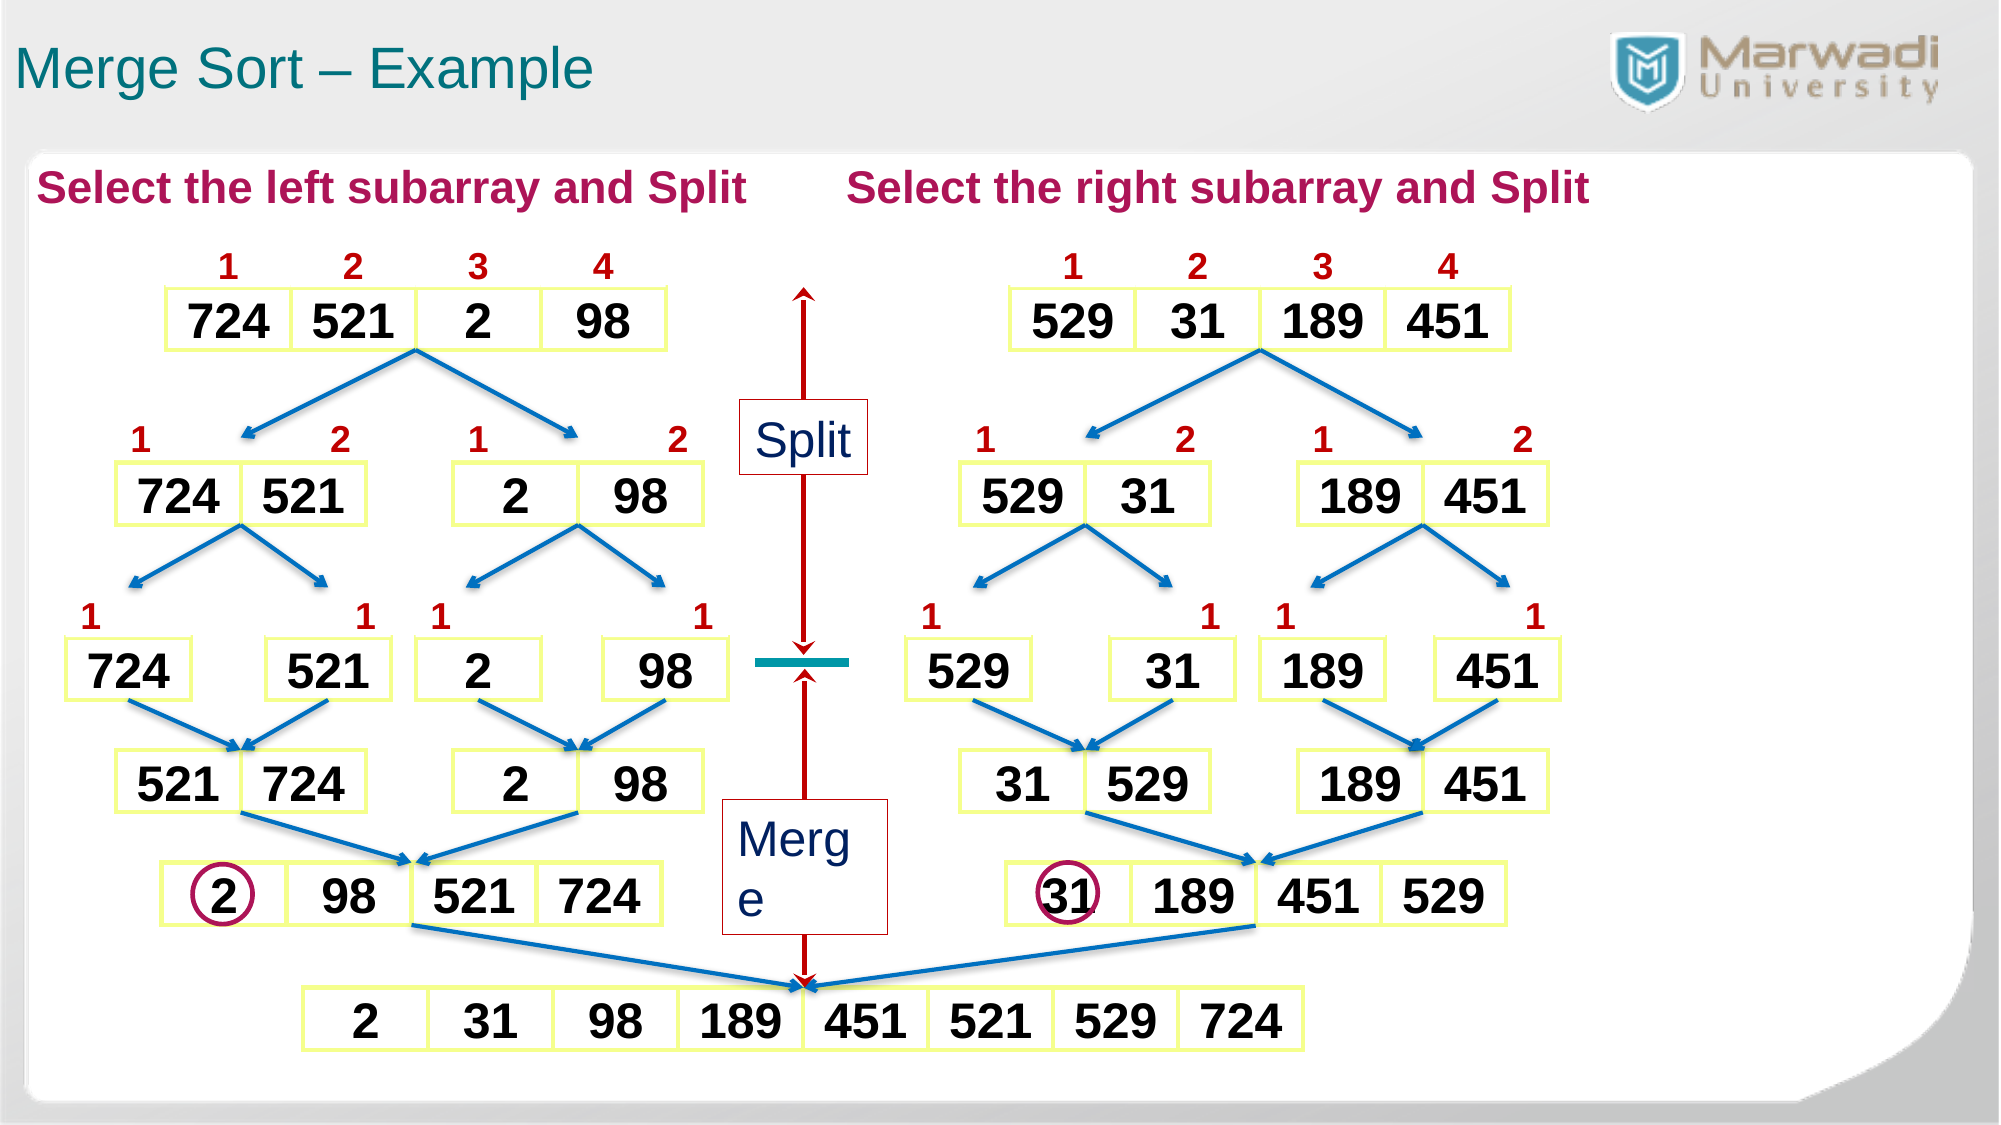

Merge Sort – Example
Select the left subarray and Split
Select the right subarray and Split
1
2
3
4
1
2
3
4
724
521
2
98
529
31
189
451
Split
1
2
1
2
1
2
1
2
724
521
2
98
529
31
189
451
1
1
1
1
1
1
1
1
724
521
2
98
529
31
189
451
521
724
2
98
31
529
189
451
Merge
2
98
521
724
31

189
451
529

2
31
98
189
451
521
529
724